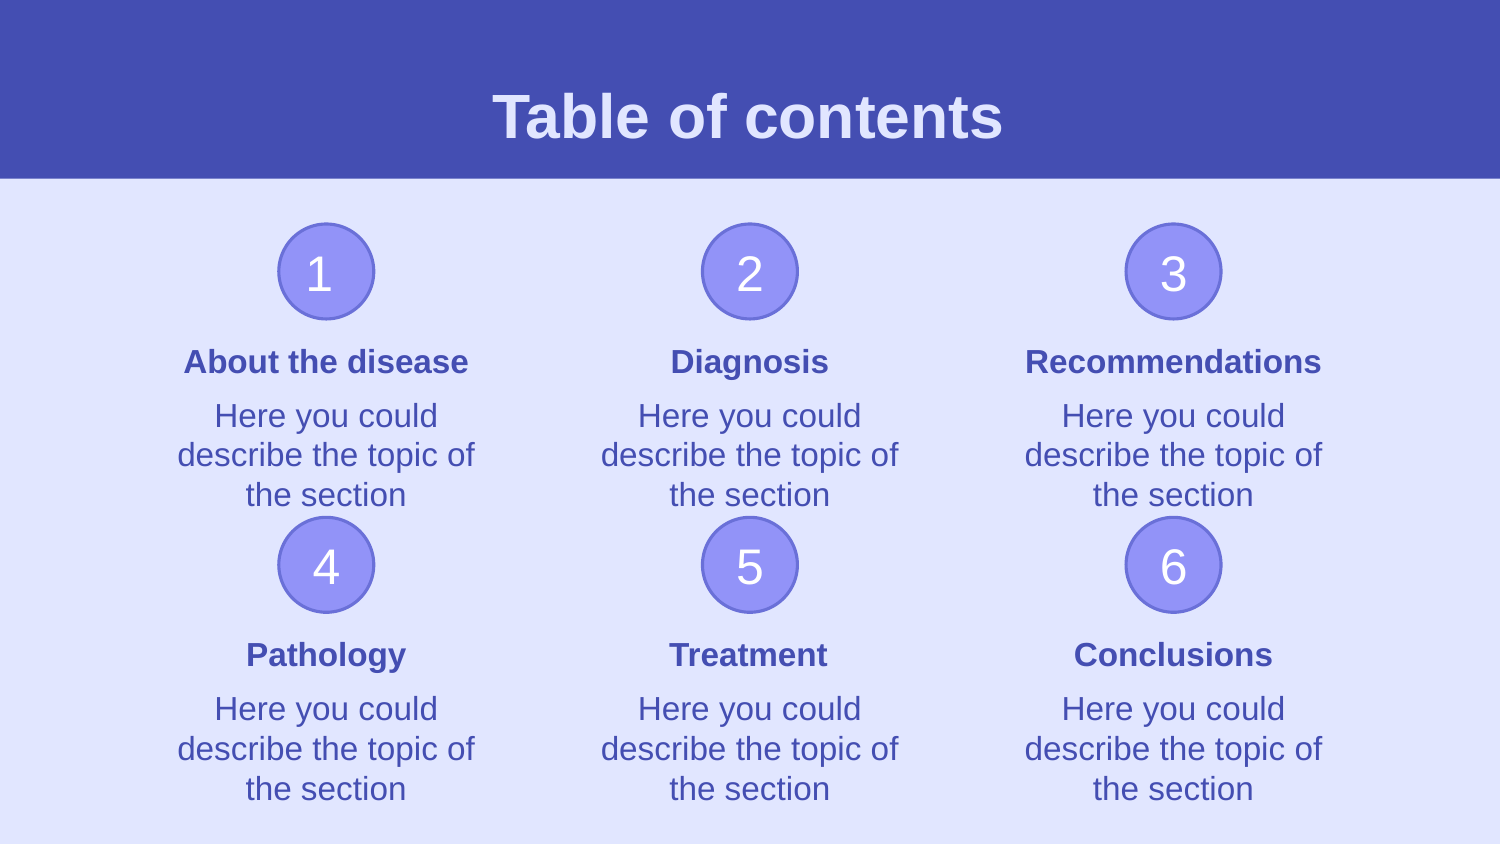

Table of contents
# 1
2
3

About the disease
Diagnosis
Recommendations
Here you could describe the topic of the section
Here you could describe the topic of the section
Here you could describe the topic of the section
4
5
6

Pathology
Treatment
Conclusions
Here you could describe the topic of the section
Here you could describe the topic of the section
Here you could describe the topic of the section